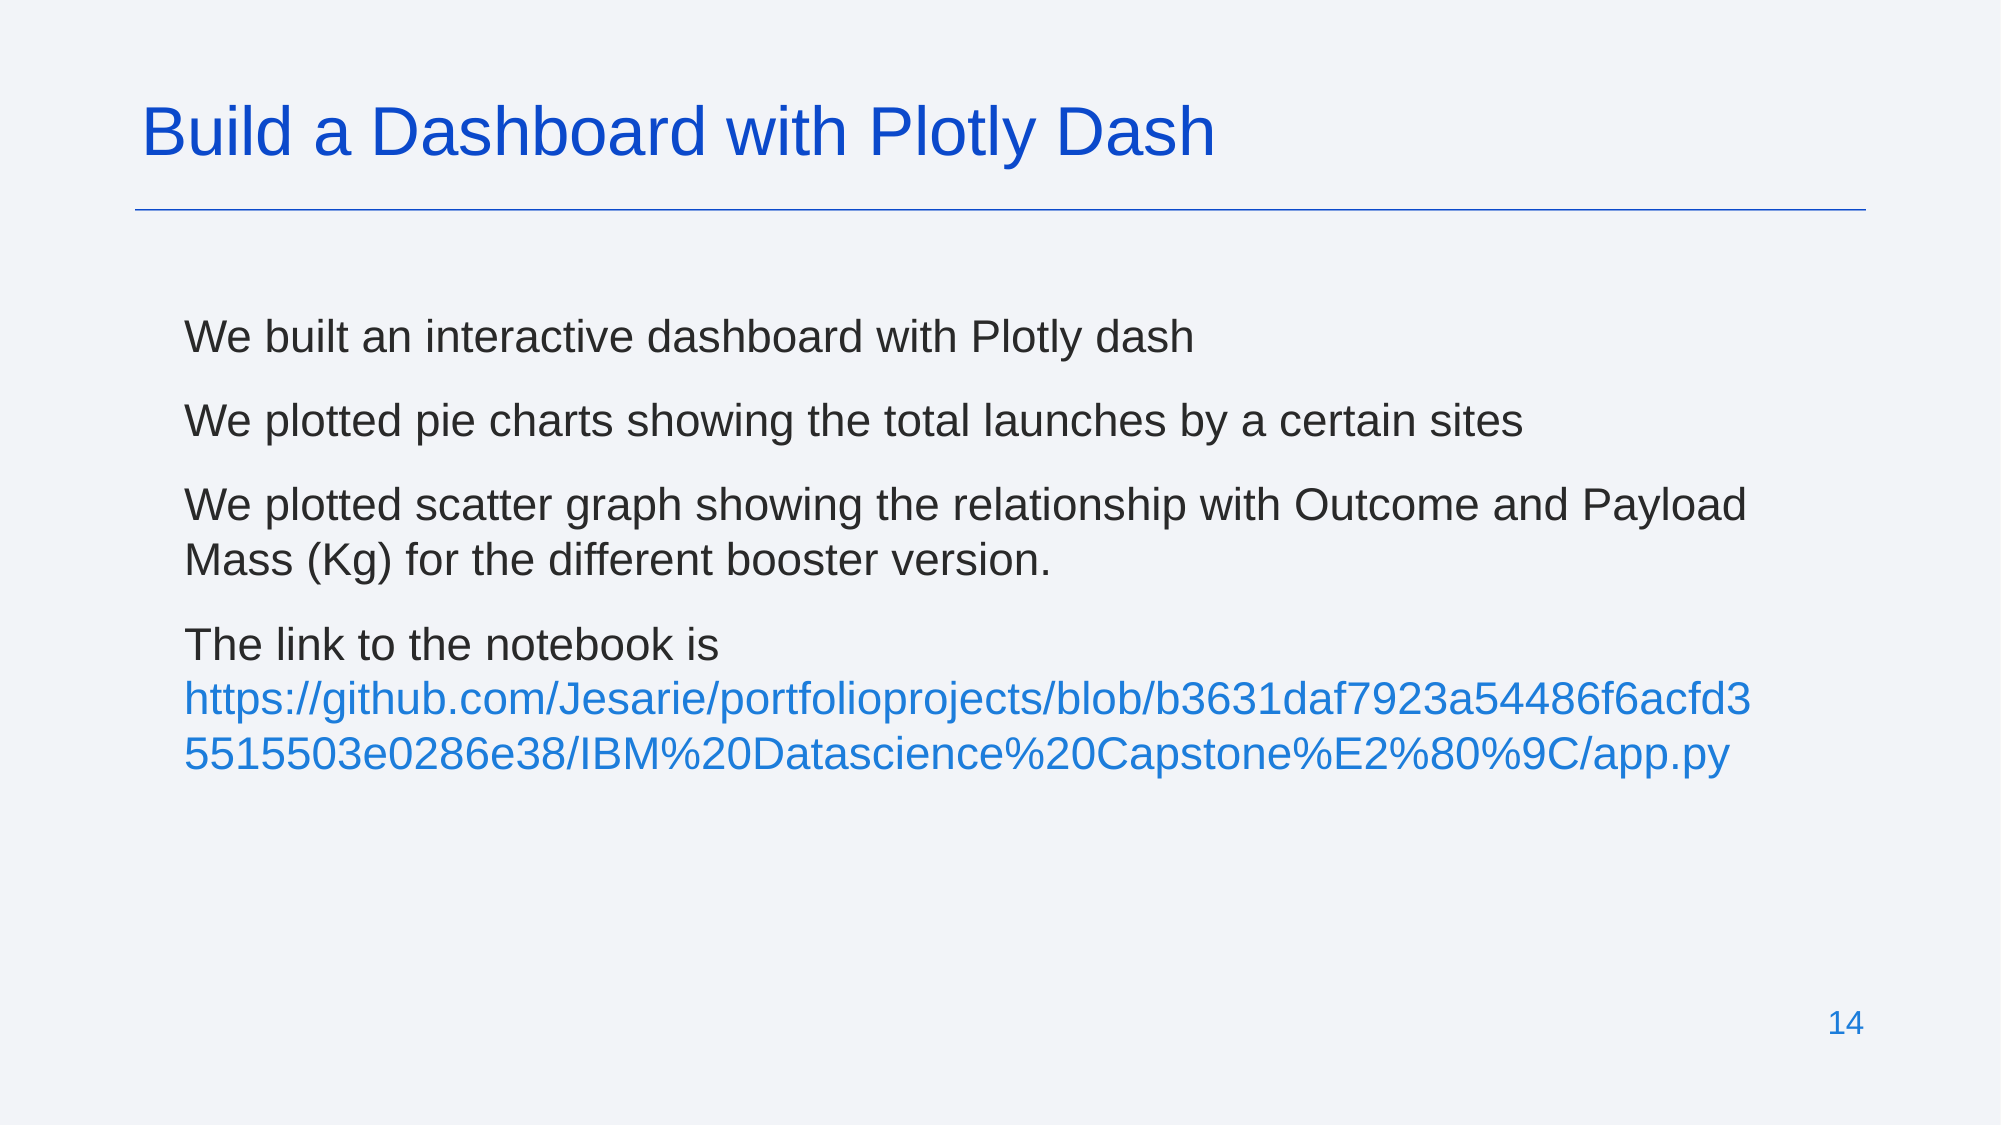

Build a Dashboard with Plotly Dash
We built an interactive dashboard with Plotly dash
We plotted pie charts showing the total launches by a certain sites
We plotted scatter graph showing the relationship with Outcome and Payload Mass (Kg) for the different booster version.
The link to the notebook is https://github.com/Jesarie/portfolioprojects/blob/b3631daf7923a54486f6acfd35515503e0286e38/IBM%20Datascience%20Capstone%E2%80%9C/app.py
14